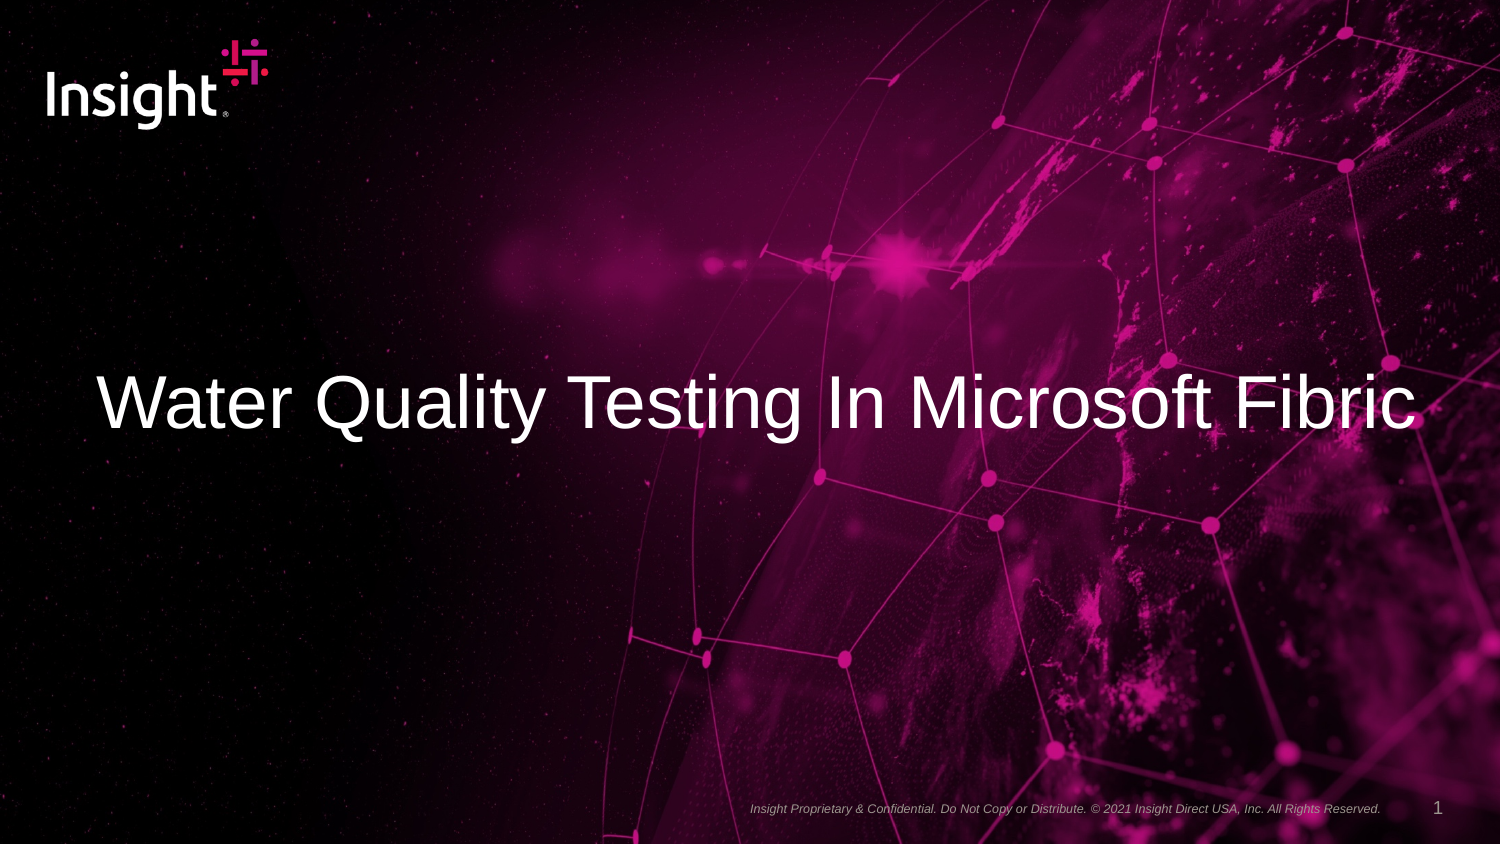

# Water Quality Testing In Microsoft Fibric